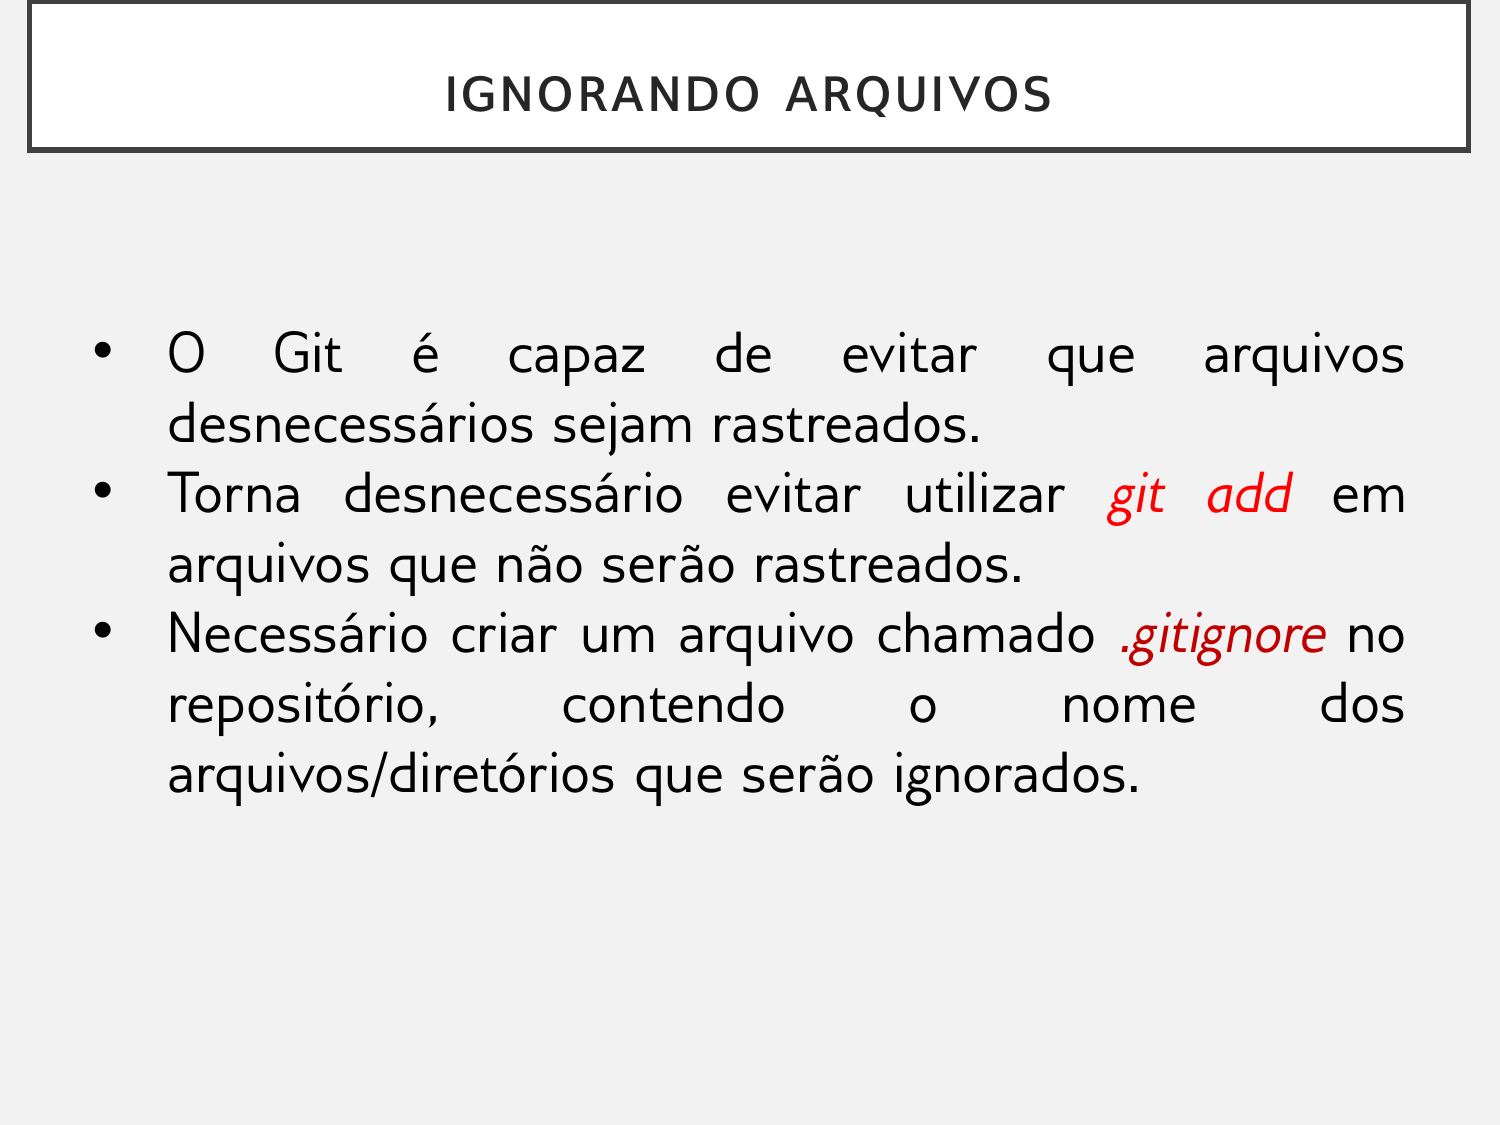

# IGNORANDO ARQUIVOS

O Git é capaz de evitar que arquivos desnecessários sejam rastreados.
Torna desnecessário evitar utilizar git add em arquivos que não serão rastreados.
Necessário criar um arquivo chamado .gitignore no repositório, contendo o nome dos arquivos/diretórios que serão ignorados.